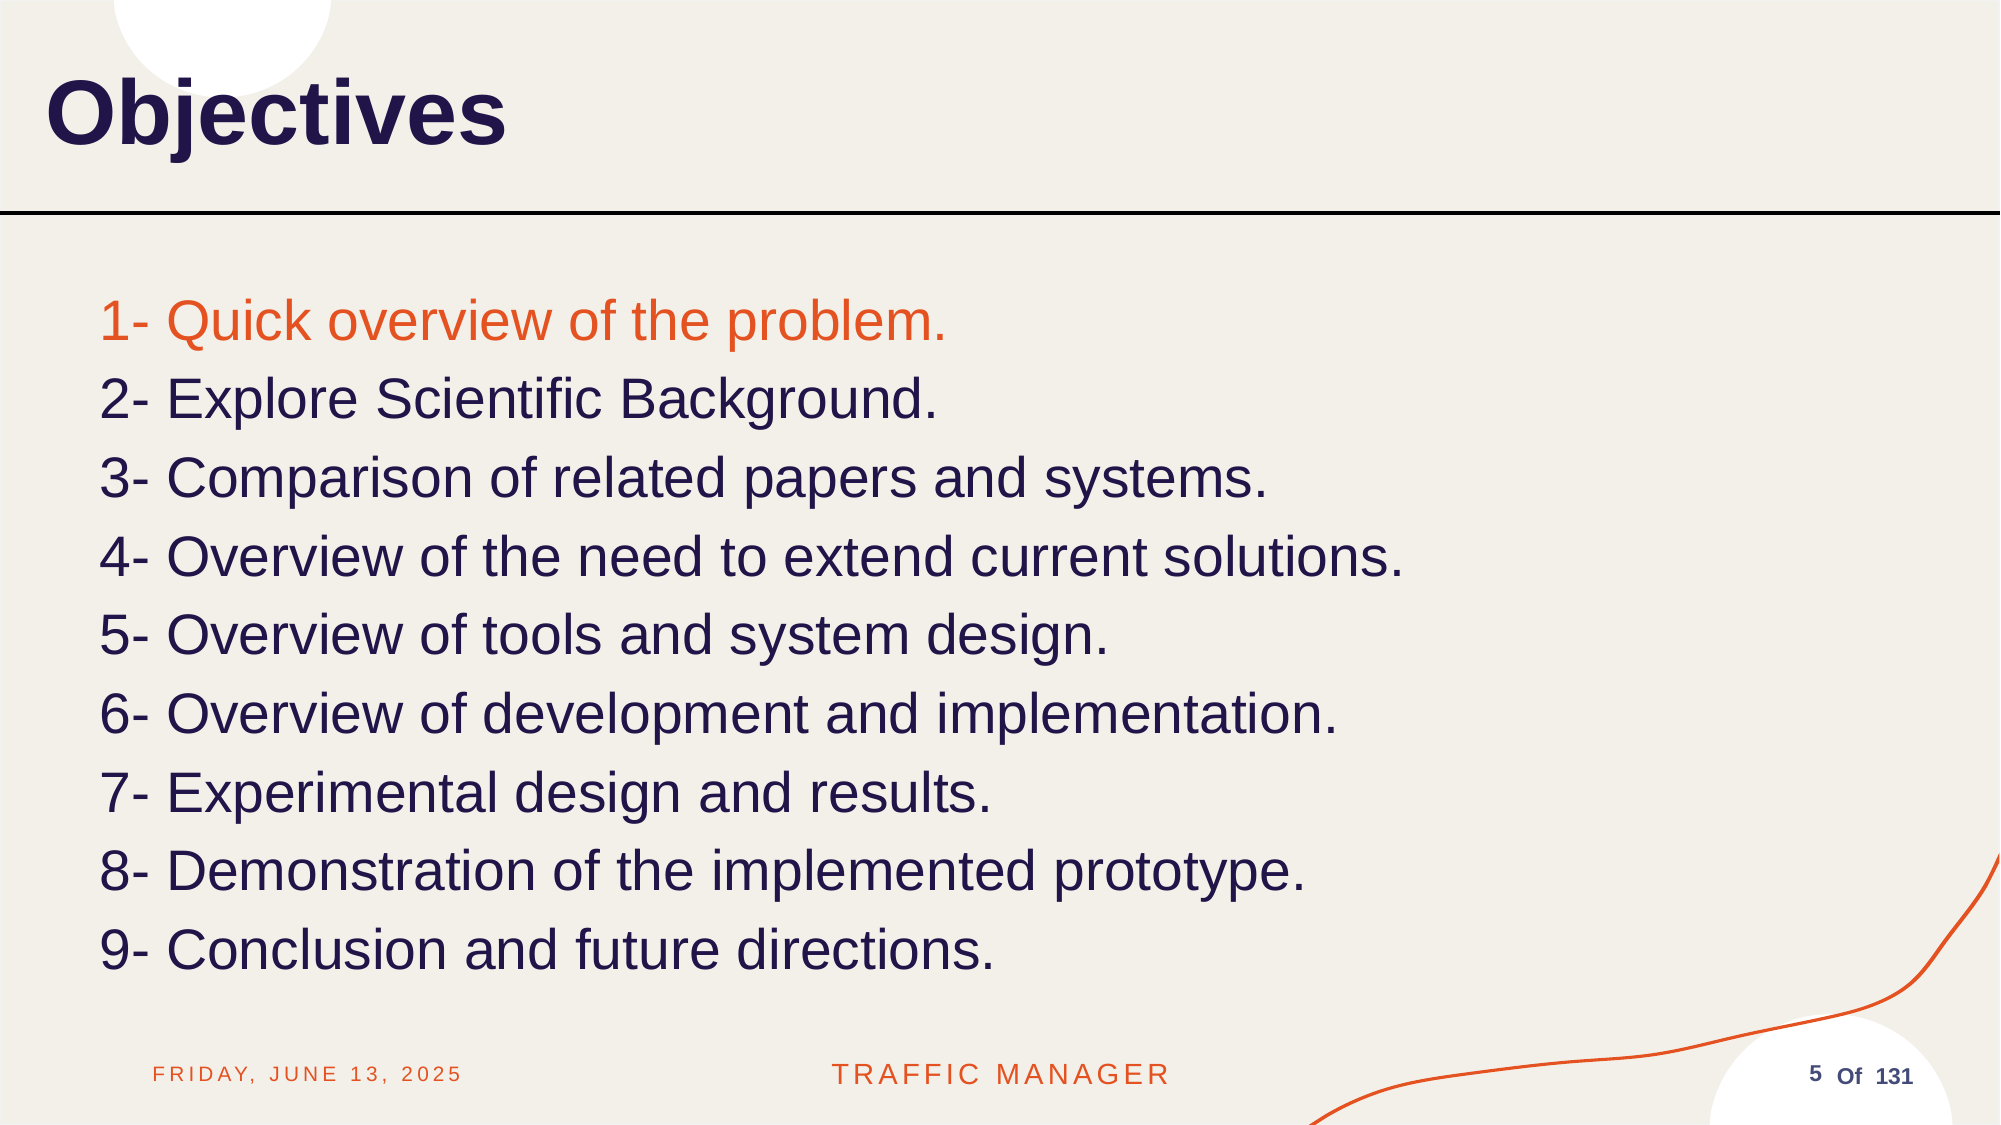

Objectives
1- Quick overview of the problem.
2- Explore Scientific Background.
3- Comparison of related papers and systems.
4- Overview of the need to extend current solutions.
5- Overview of tools and system design.
6- Overview of development and implementation.
7- Experimental design and results.
8- Demonstration of the implemented prototype.
9- Conclusion and future directions.
Friday, June 13, 2025
Traffic MANAGER
5